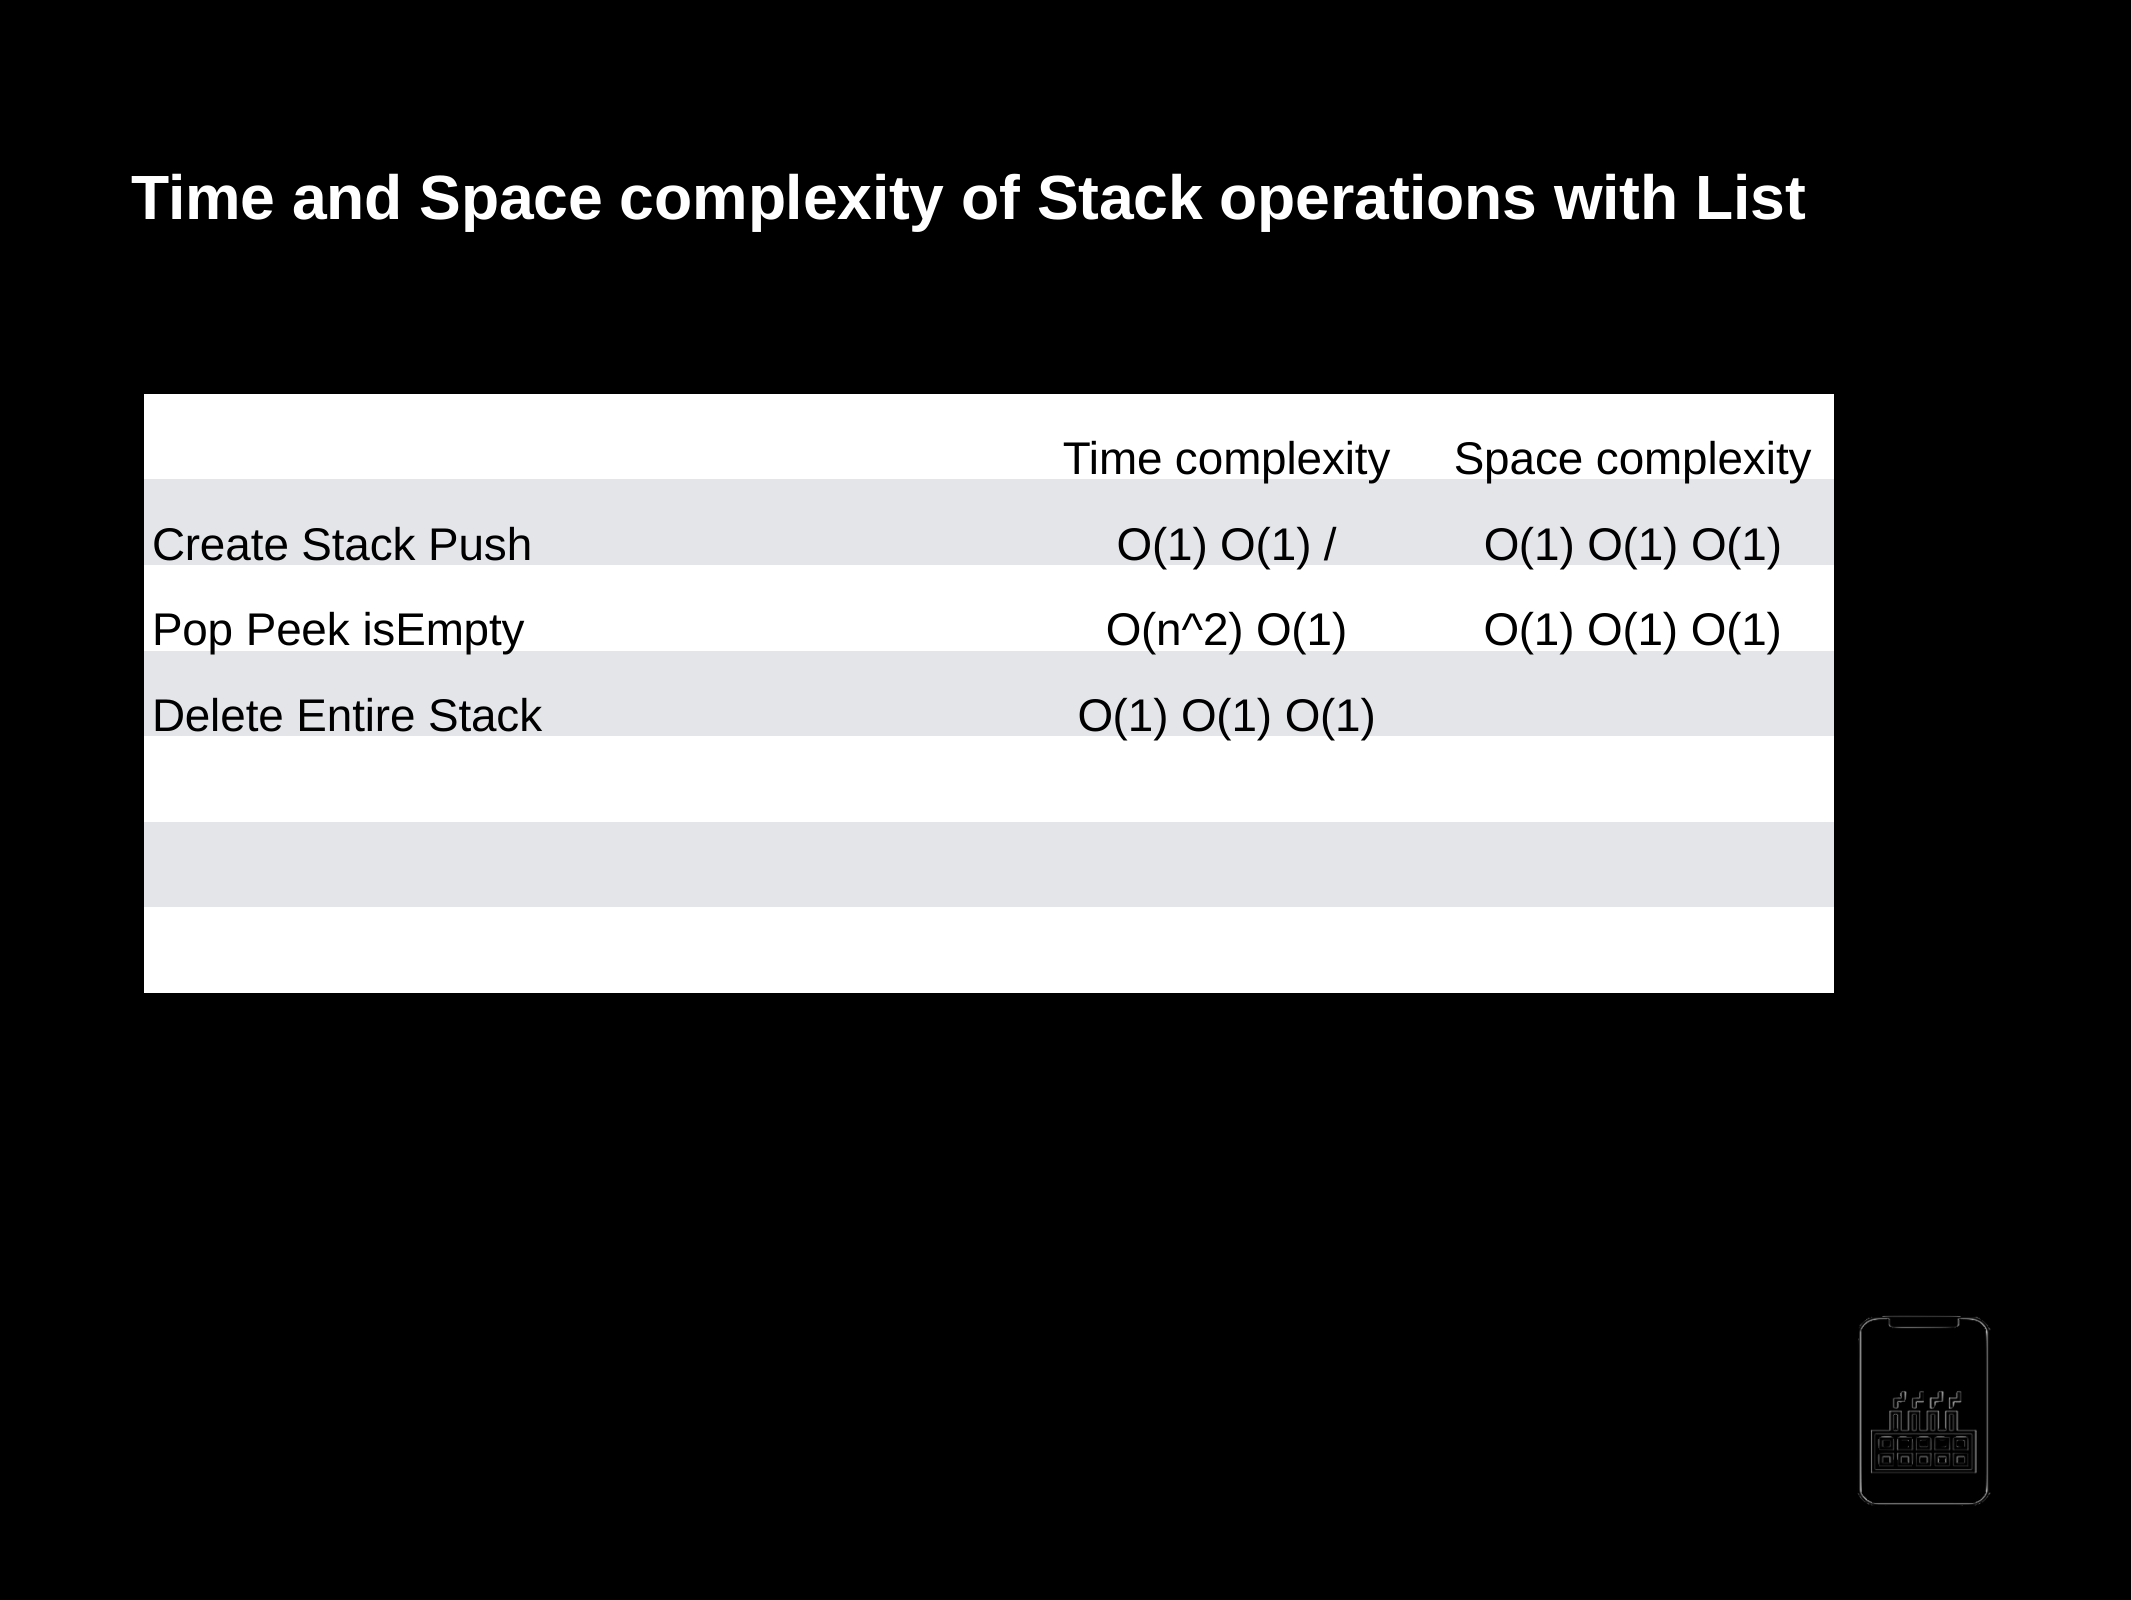

Time and Space complexity of Stack operations with List

Time complexity O(1) O(1) / O(n^2) O(1) O(1) O(1) O(1)
Space complexity O(1) O(1) O(1) O(1) O(1) O(1)
Create Stack Push Pop Peek isEmpty Delete Entire Stack

AppMillers
www.appmillers.com